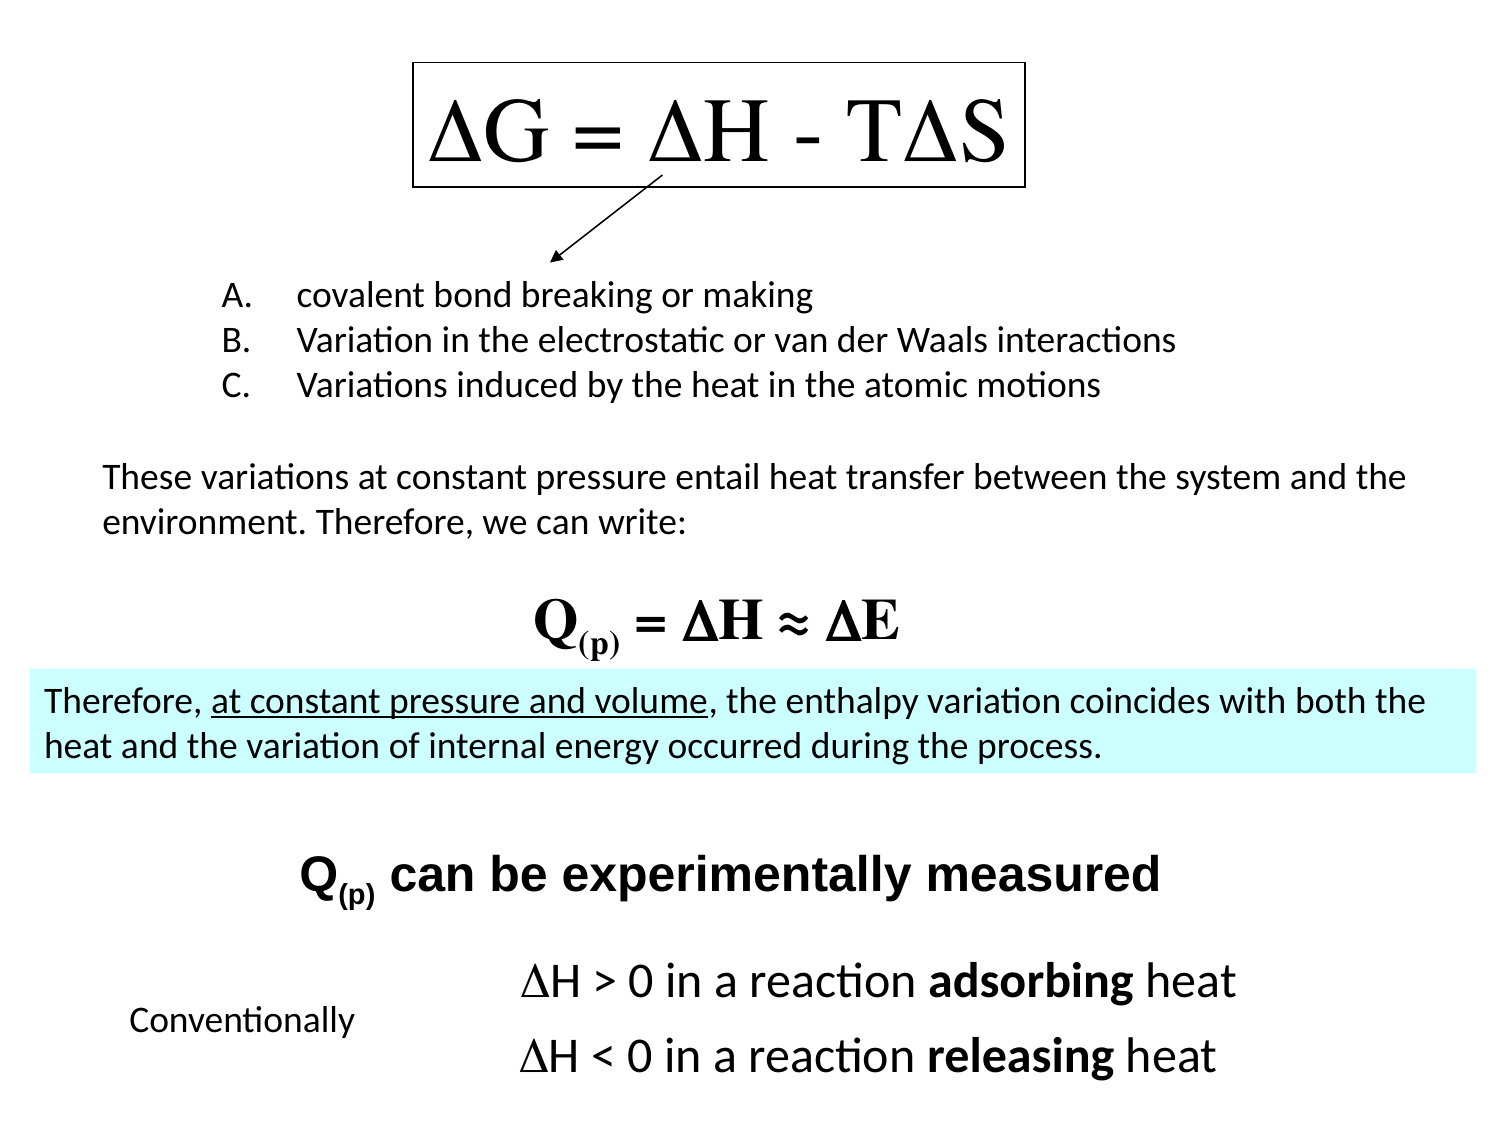

ΔG = ΔH - TΔS

covalent bond breaking or making
Variation in the electrostatic or van der Waals interactions
Variations induced by the heat in the atomic motions
These variations at constant pressure entail heat transfer between the system and the environment. Therefore, we can write:
Q(p) = ΔH ≈ ΔE
Therefore, at constant pressure and volume, the enthalpy variation coincides with both the heat and the variation of internal energy occurred during the process.
Q(p) can be experimentally measured
ΔH > 0 in a reaction adsorbing heat
Conventionally
ΔH < 0 in a reaction releasing heat